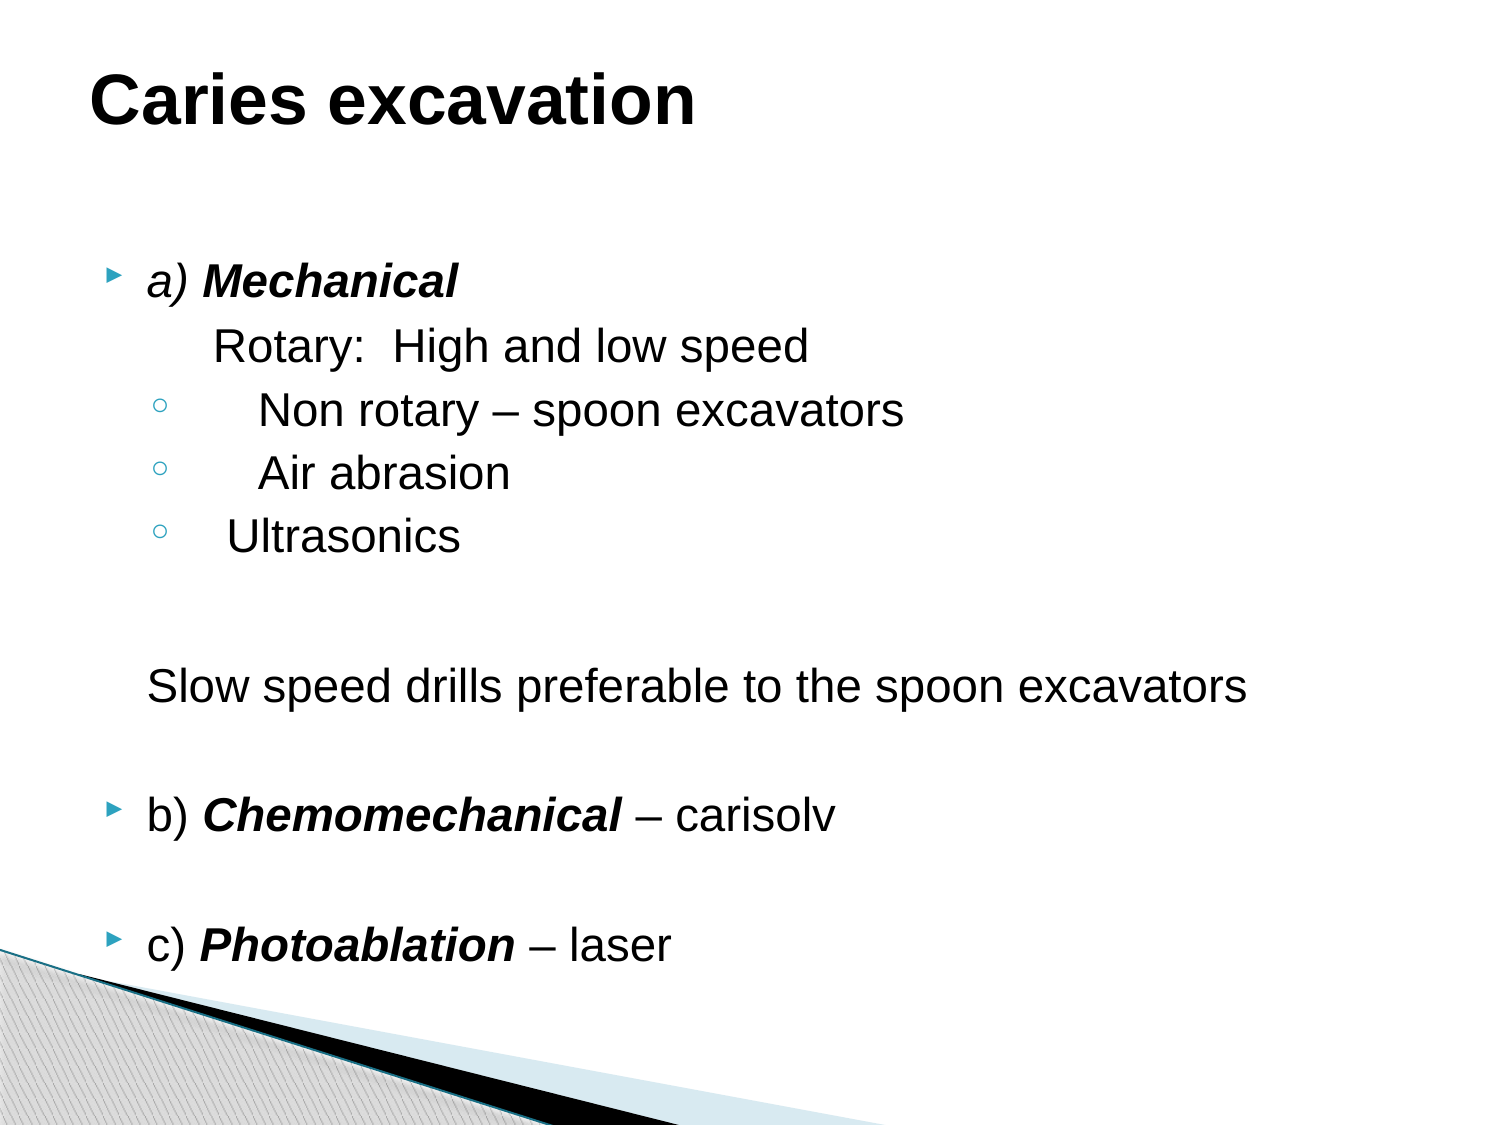

# Caries excavation
a) Mechanical
        Rotary:  High and low speed
	Non rotary – spoon excavators
	Air abrasion
   Ultrasonics

	Slow speed drills preferable to the spoon excavators

b) Chemomechanical – carisolv

c) Photoablation – laser